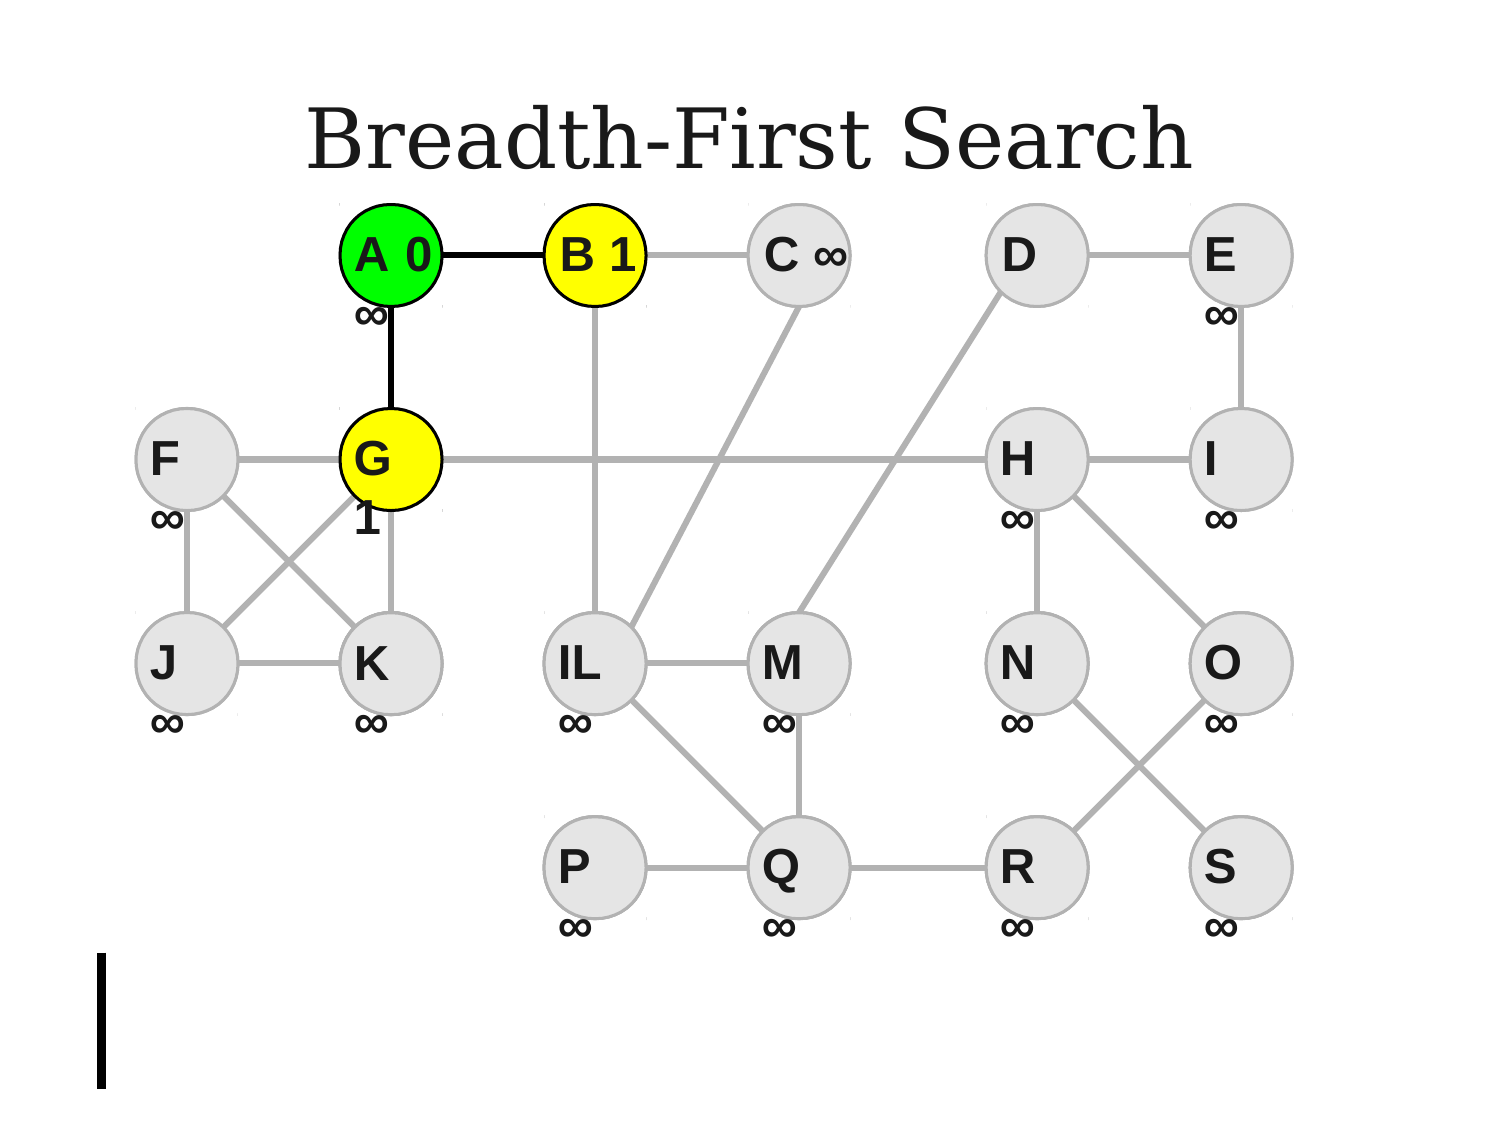

# Breadth-First Search

A	0	B	1	C	∞	D	∞
E	∞

F	∞
G	1
H	∞
I	∞

J	∞
IL	∞
M	∞
N	∞
O	∞
K	∞

P	∞
Q	∞
R	∞
S	∞